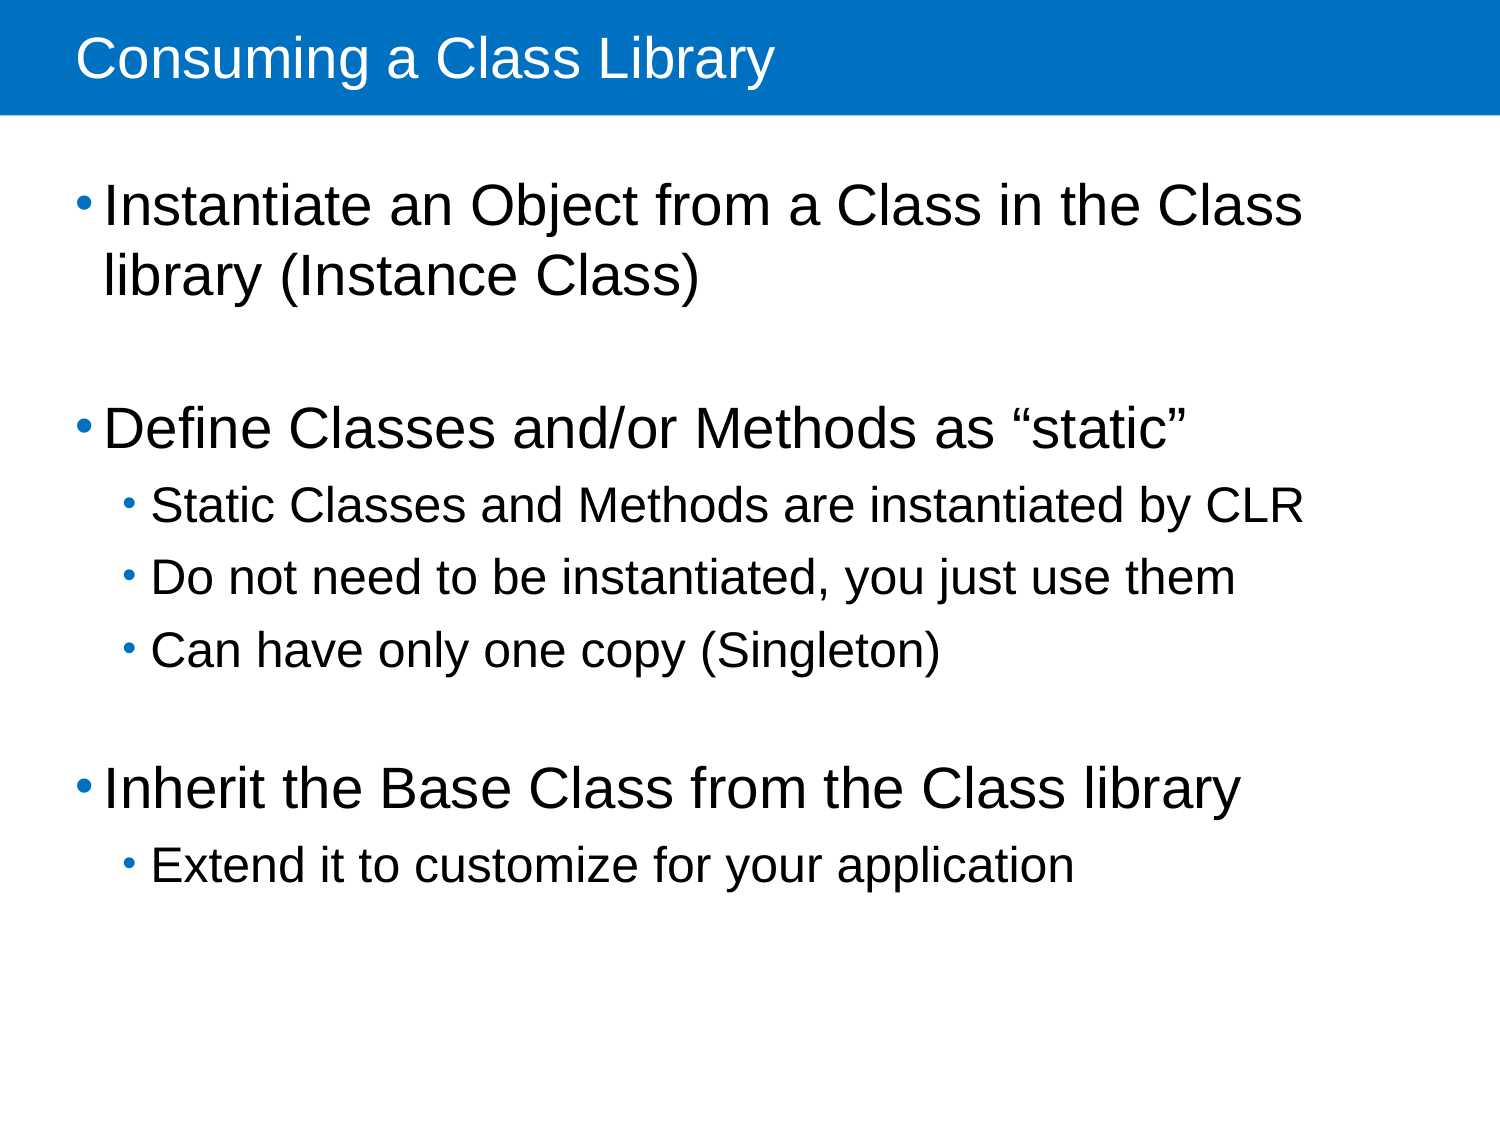

# Consuming a Class Library
Instantiate an Object from a Class in the Class library (Instance Class)
Define Classes and/or Methods as “static”
Static Classes and Methods are instantiated by CLR
Do not need to be instantiated, you just use them
Can have only one copy (Singleton)
Inherit the Base Class from the Class library
Extend it to customize for your application